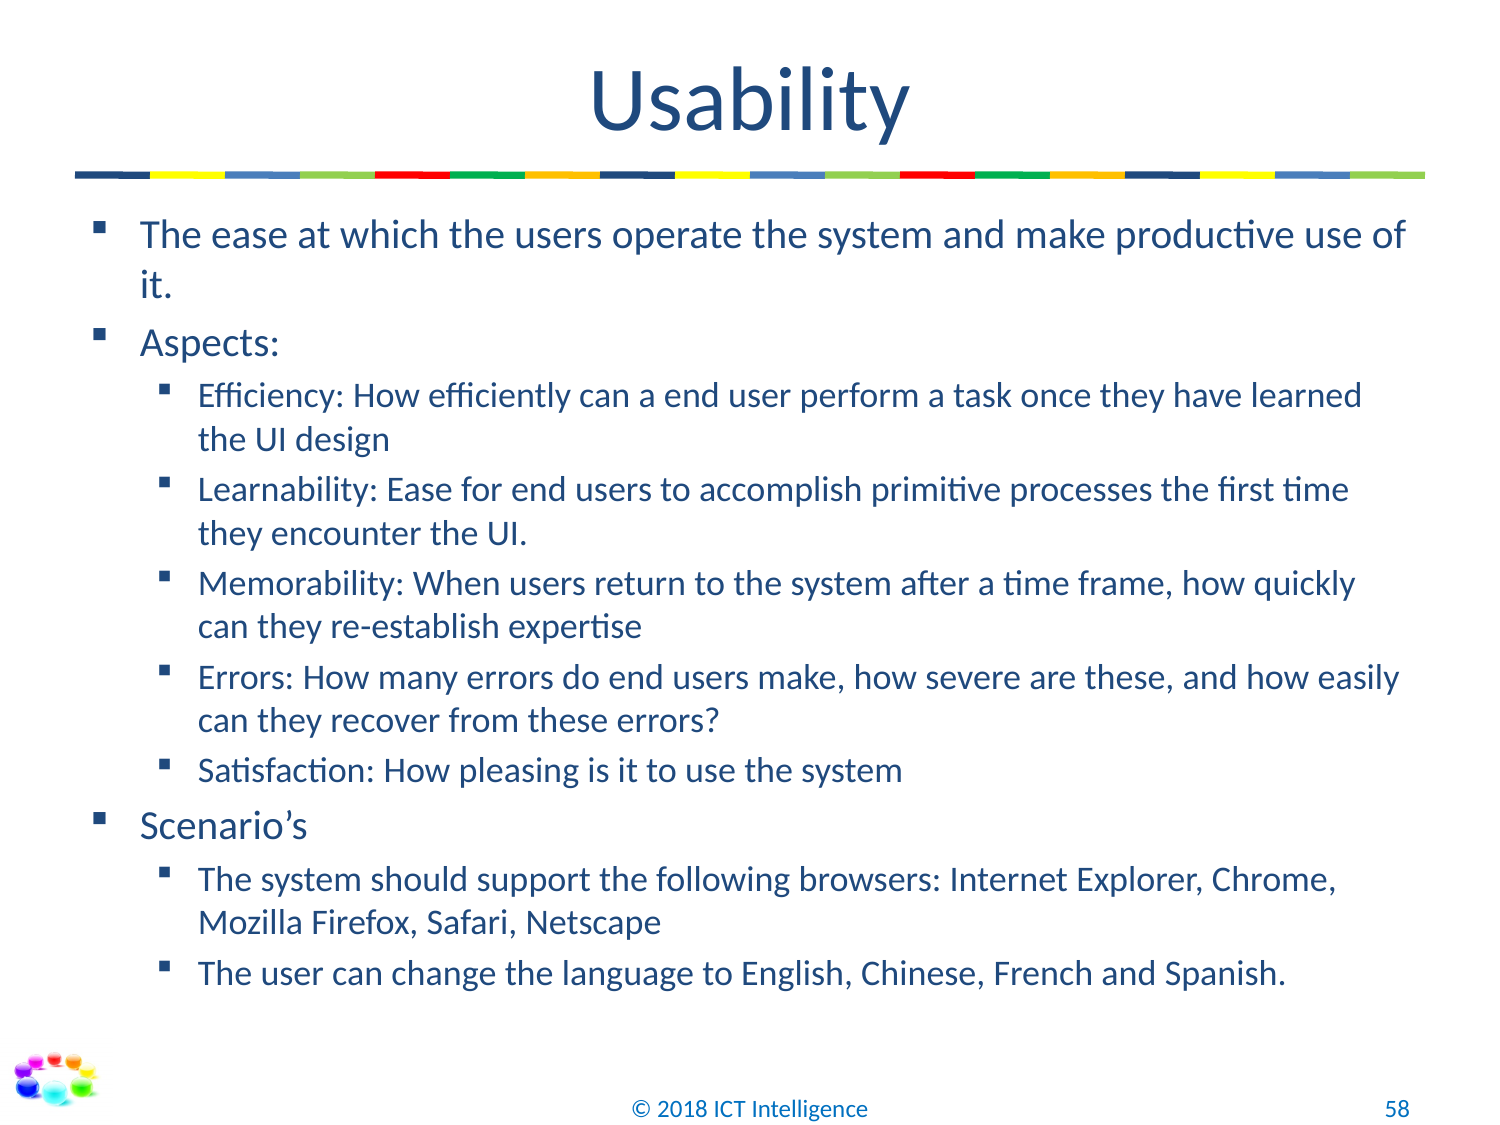

# Usability
The ease at which the users operate the system and make productive use of it.
Aspects:
Efficiency: How efficiently can a end user perform a task once they have learned the UI design
Learnability: Ease for end users to accomplish primitive processes the first time they encounter the UI.
Memorability: When users return to the system after a time frame, how quickly can they re-establish expertise
Errors: How many errors do end users make, how severe are these, and how easily can they recover from these errors?
Satisfaction: How pleasing is it to use the system
Scenario’s
The system should support the following browsers: Internet Explorer, Chrome, Mozilla Firefox, Safari, Netscape
The user can change the language to English, Chinese, French and Spanish.
© 2018 ICT Intelligence
58